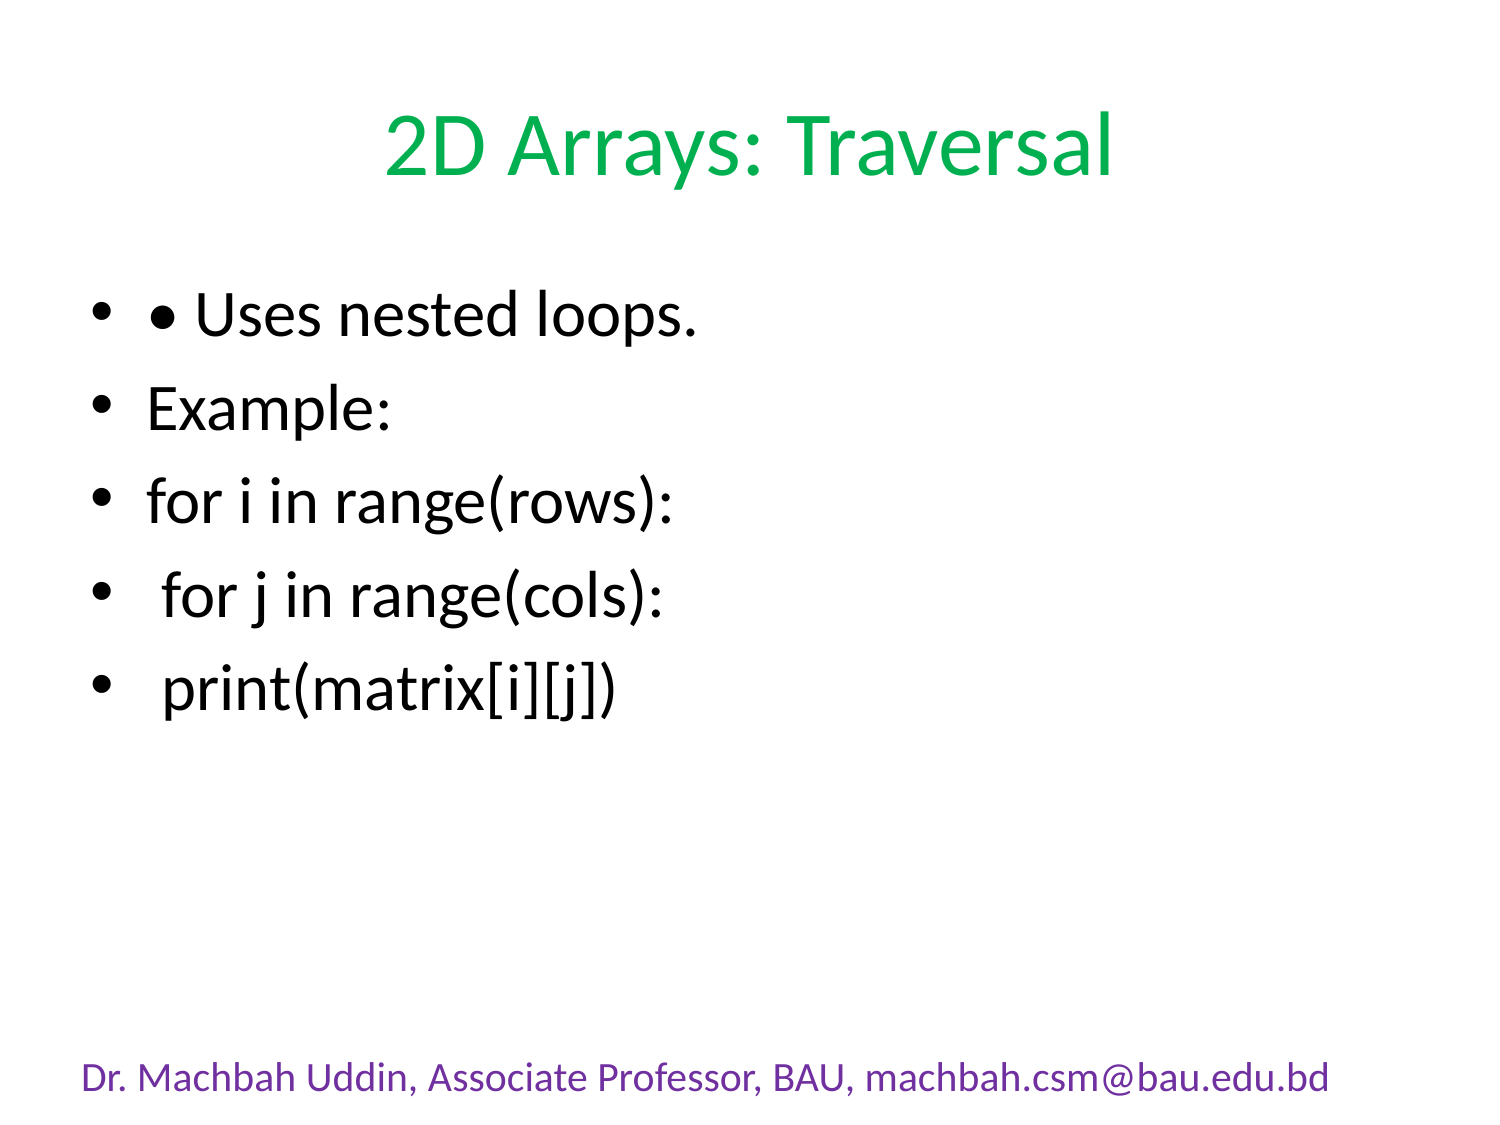

# 2D Arrays: Traversal
• Uses nested loops.
Example:
for i in range(rows):
 for j in range(cols):
 print(matrix[i][j])